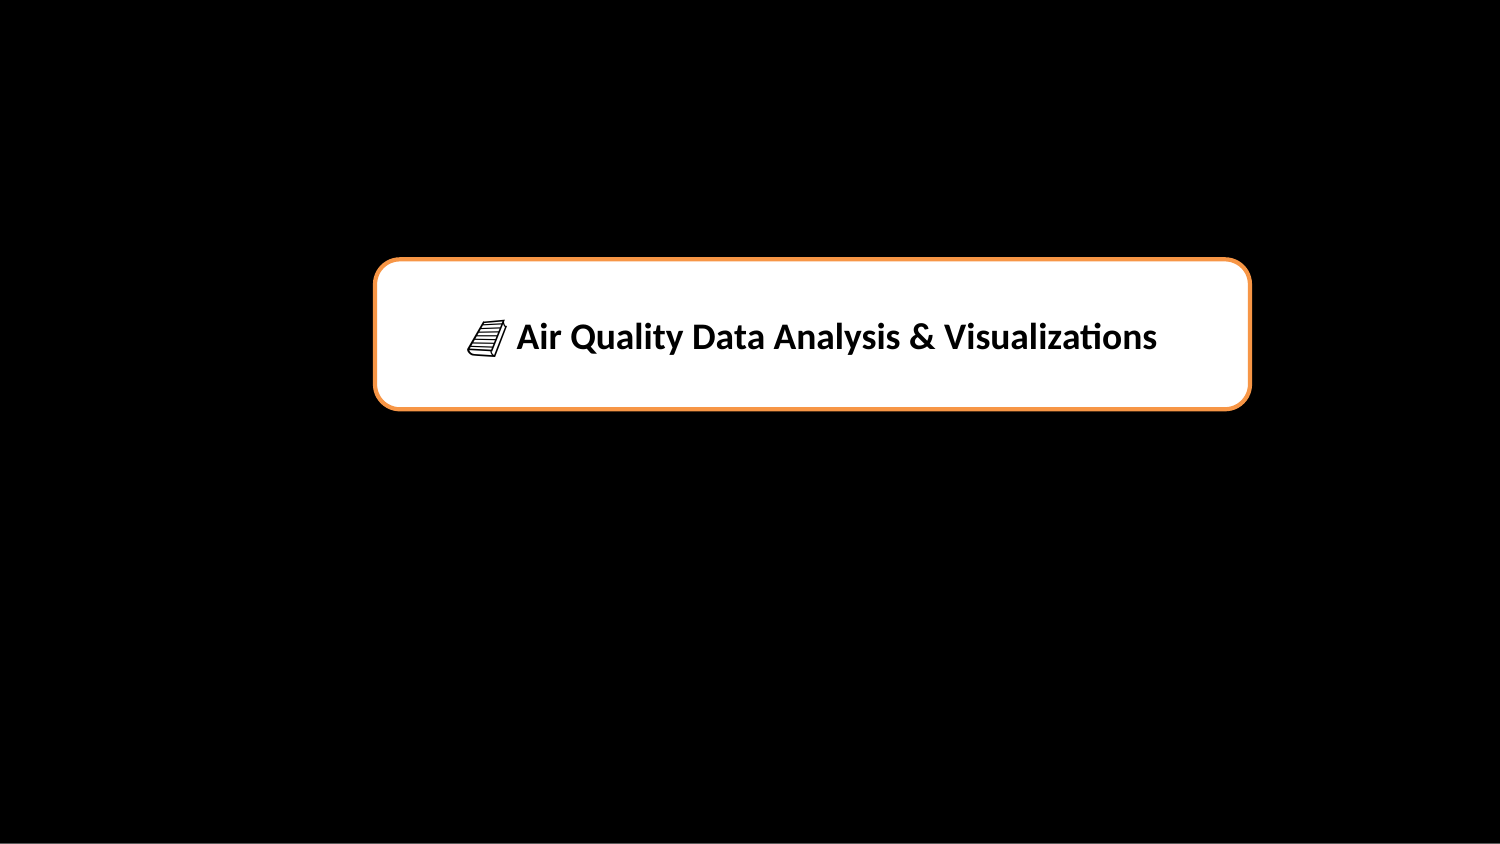

📘 Air Quality Data Analysis & Visualizations